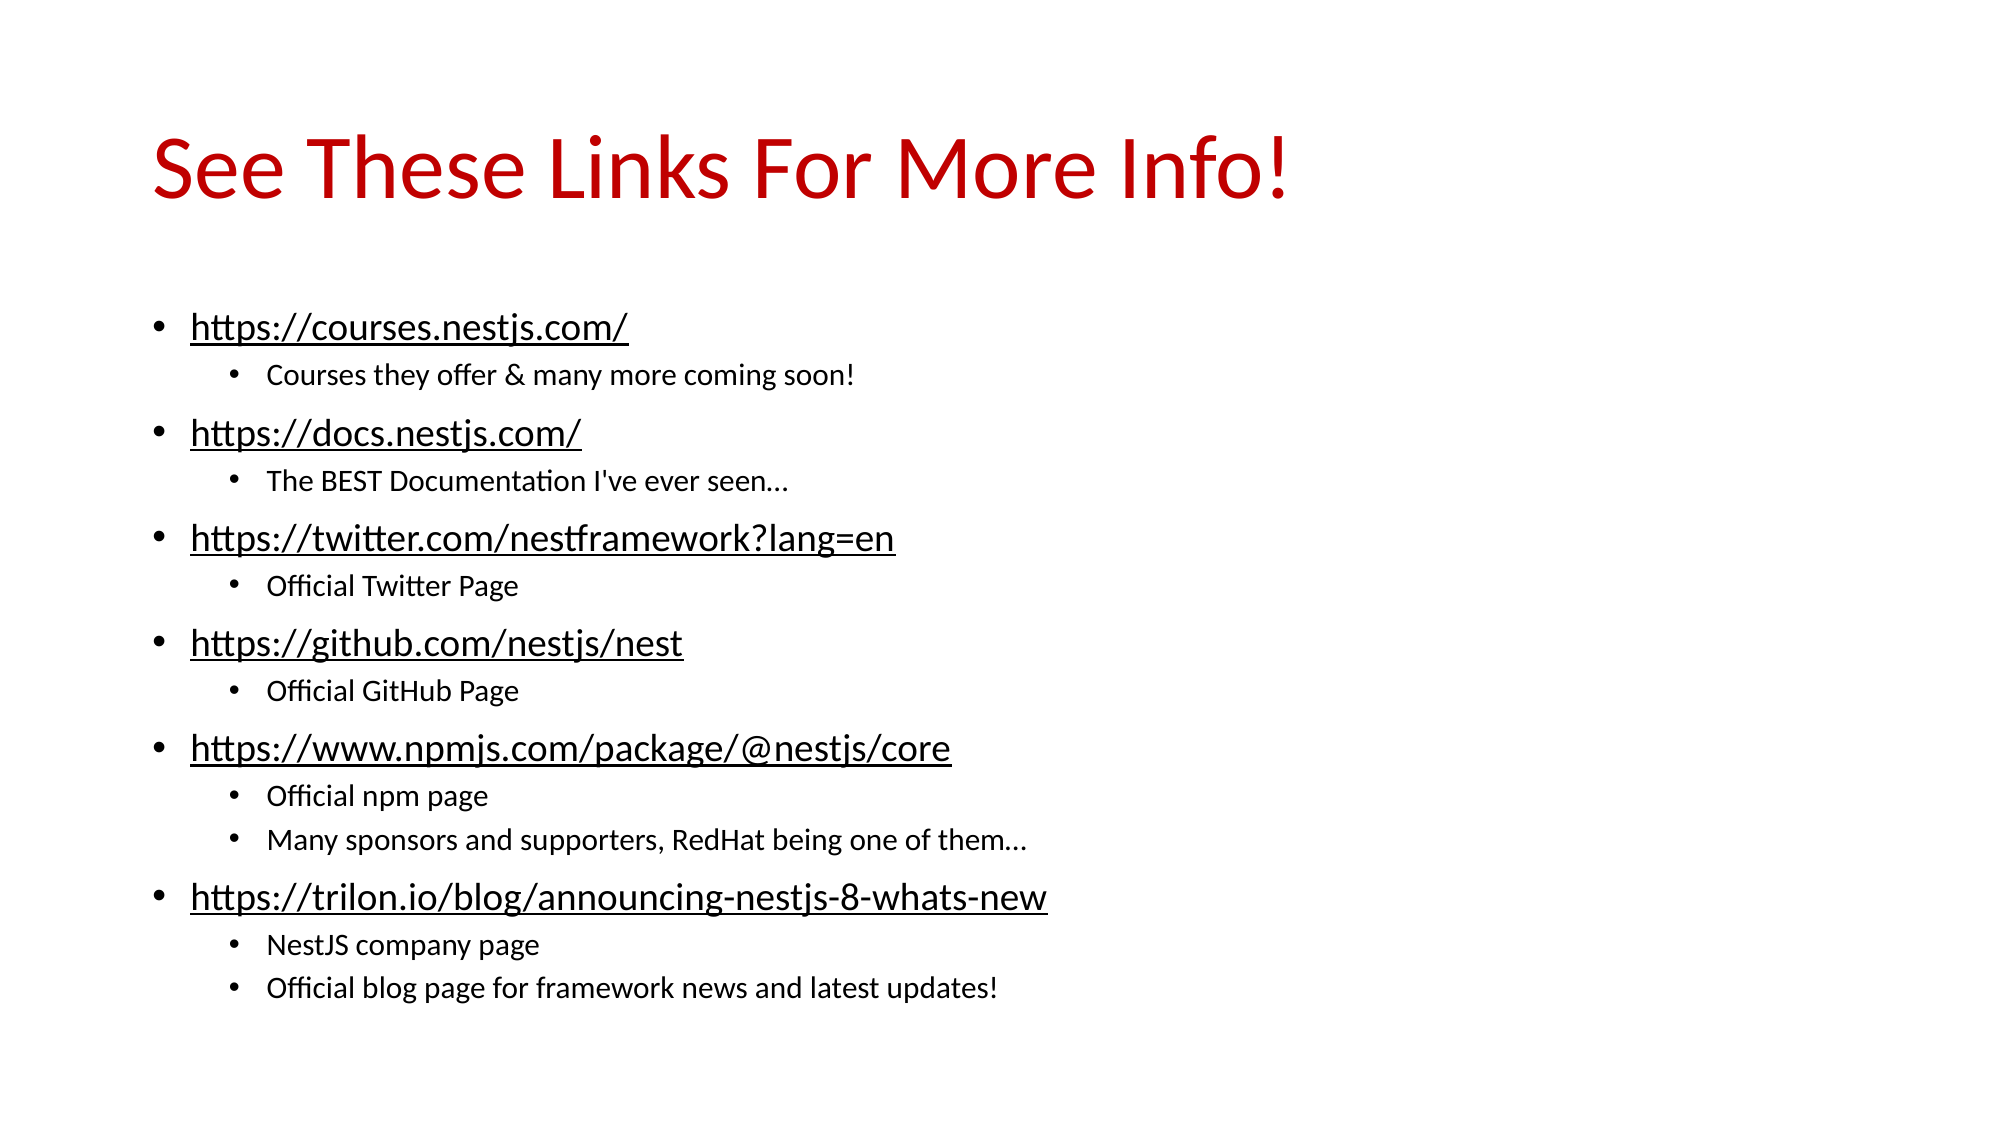

# See These Links For More Info!
https://courses.nestjs.com/
Courses they offer & many more coming soon!
https://docs.nestjs.com/
The BEST Documentation I've ever seen…
https://twitter.com/nestframework?lang=en
Official Twitter Page
https://github.com/nestjs/nest
Official GitHub Page
https://www.npmjs.com/package/@nestjs/core
Official npm page
Many sponsors and supporters, RedHat being one of them…
https://trilon.io/blog/announcing-nestjs-8-whats-new
NestJS company page
Official blog page for framework news and latest updates!